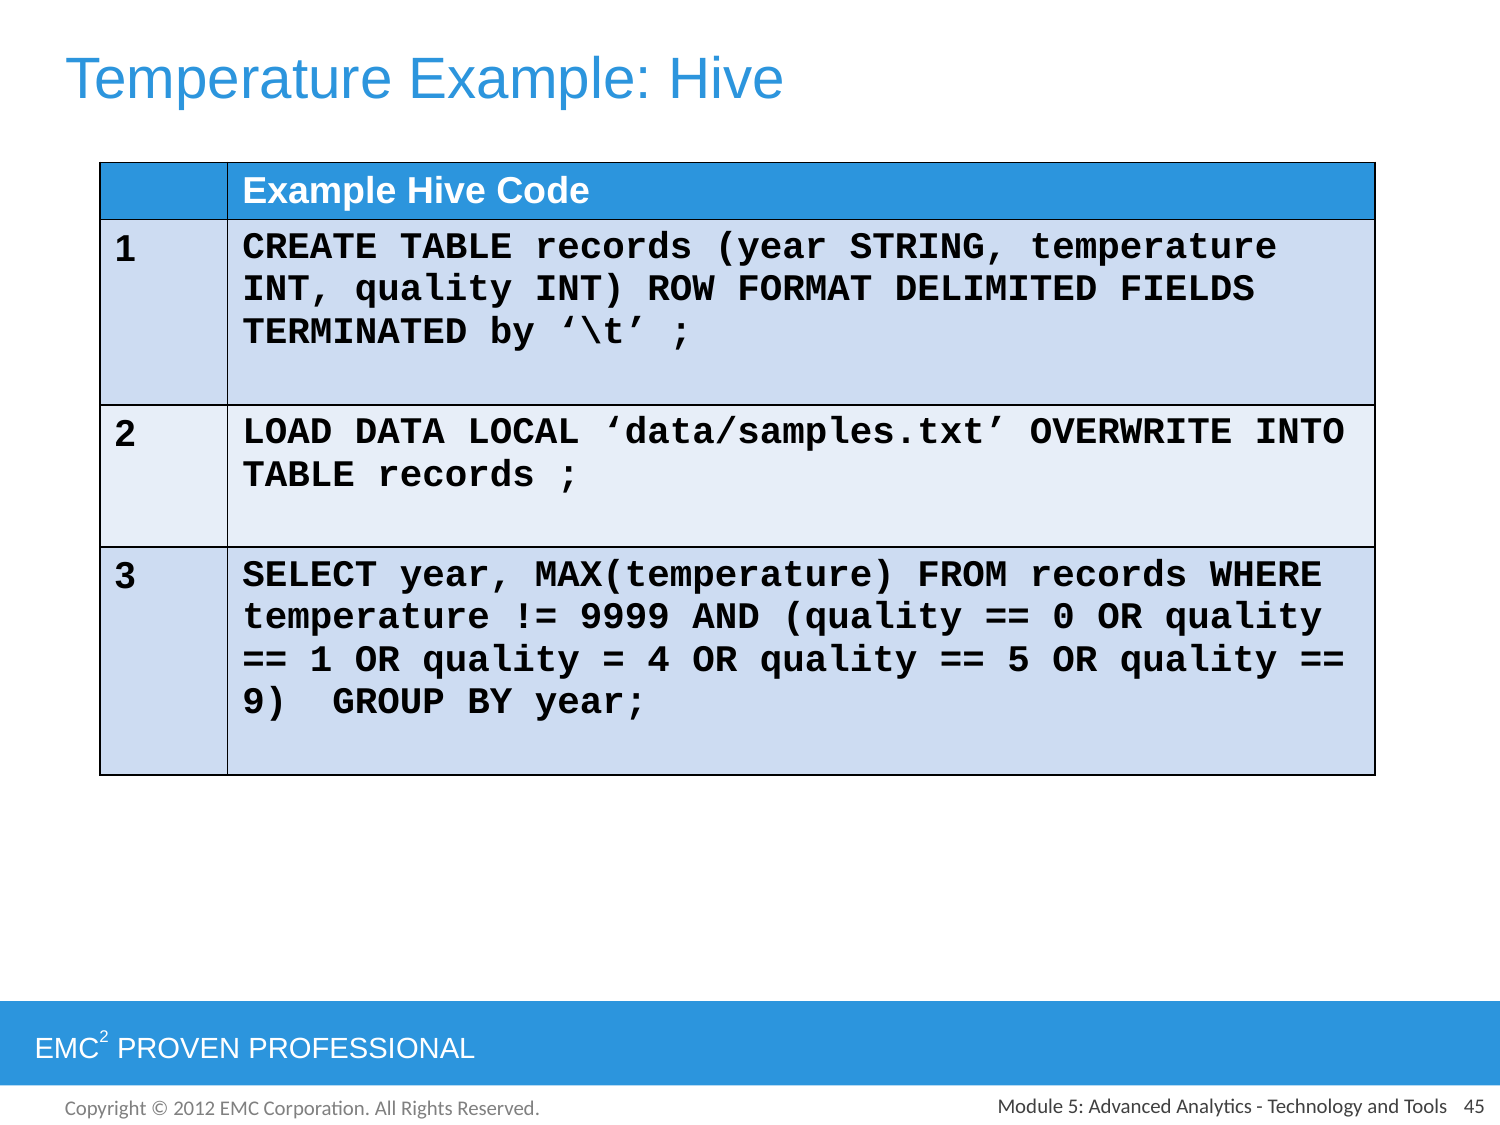

# Temperature Example: Hive
|  | Example Hive Code |
| --- | --- |
| 1 | CREATE TABLE records (year STRING, temperature INT, quality INT) ROW FORMAT DELIMITED FIELDS TERMINATED by ‘\t’ ; |
| 2 | LOAD DATA LOCAL ‘data/samples.txt’ OVERWRITE INTO TABLE records ; |
| 3 | SELECT year, MAX(temperature) FROM records WHERE temperature != 9999 AND (quality == 0 OR quality == 1 OR quality = 4 OR quality == 5 OR quality == 9) GROUP BY year; |
1
2
3
Module 5: Advanced Analytics - Technology and Tools
45